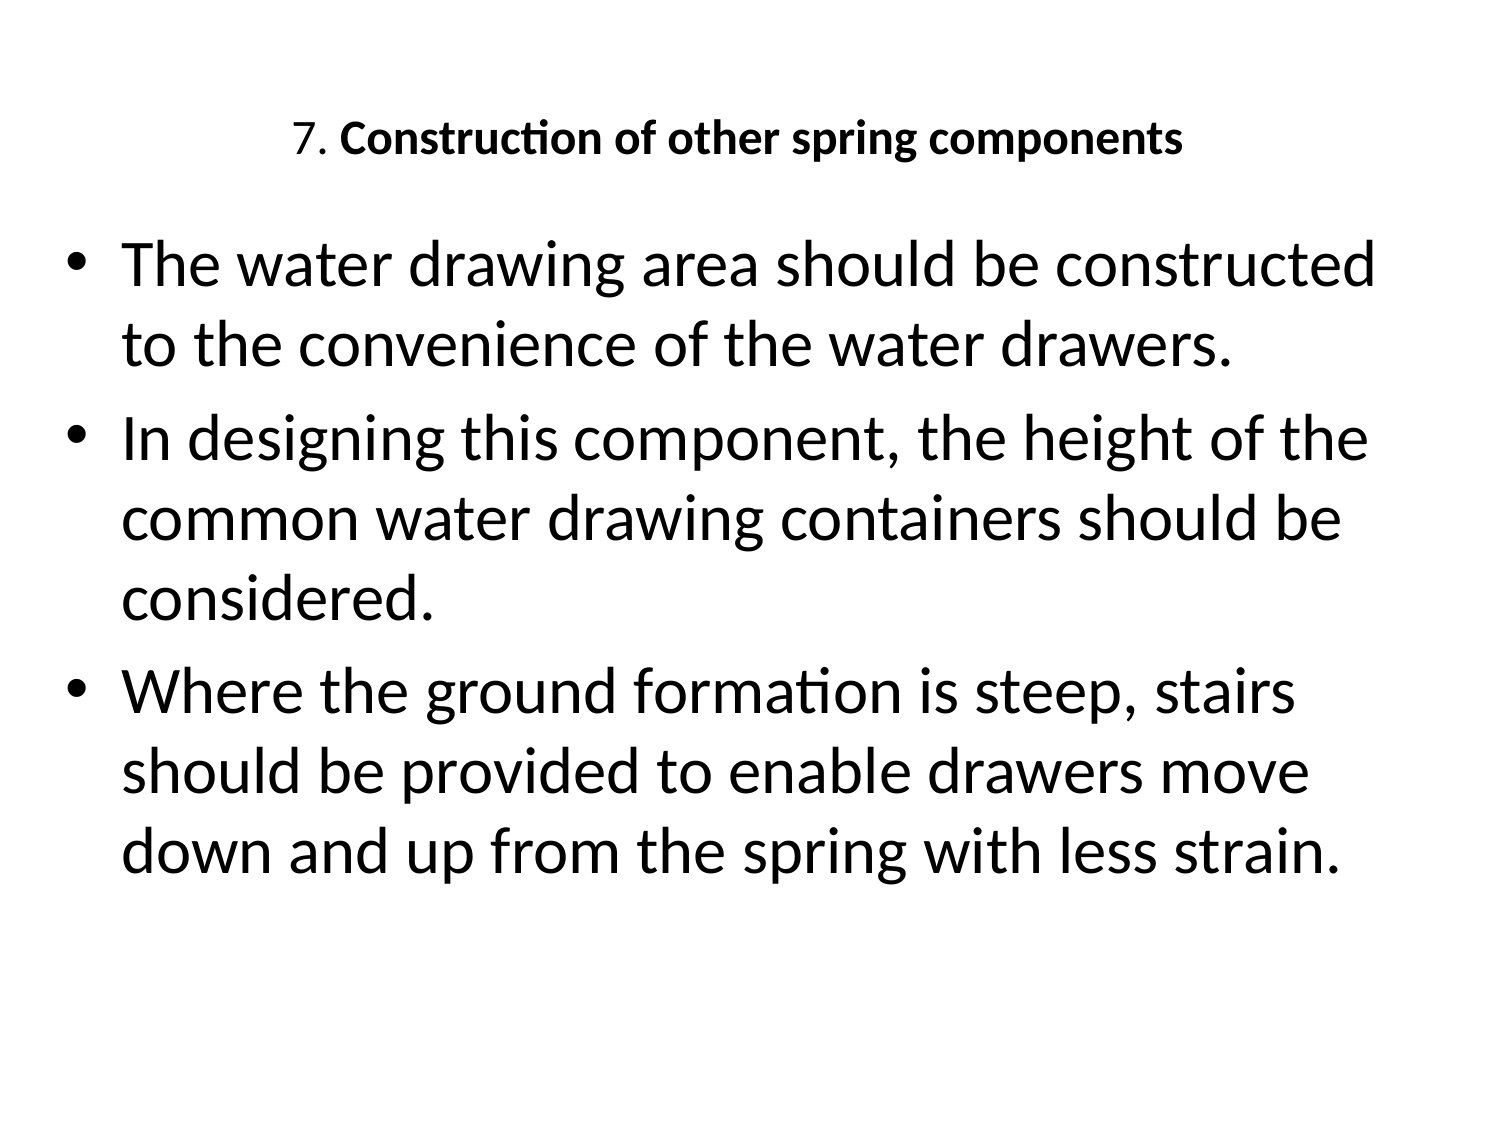

# 7. Construction of other spring components
The water drawing area should be constructed to the convenience of the water drawers.
In designing this component, the height of the common water drawing containers should be considered.
Where the ground formation is steep, stairs should be provided to enable drawers move down and up from the spring with less strain.